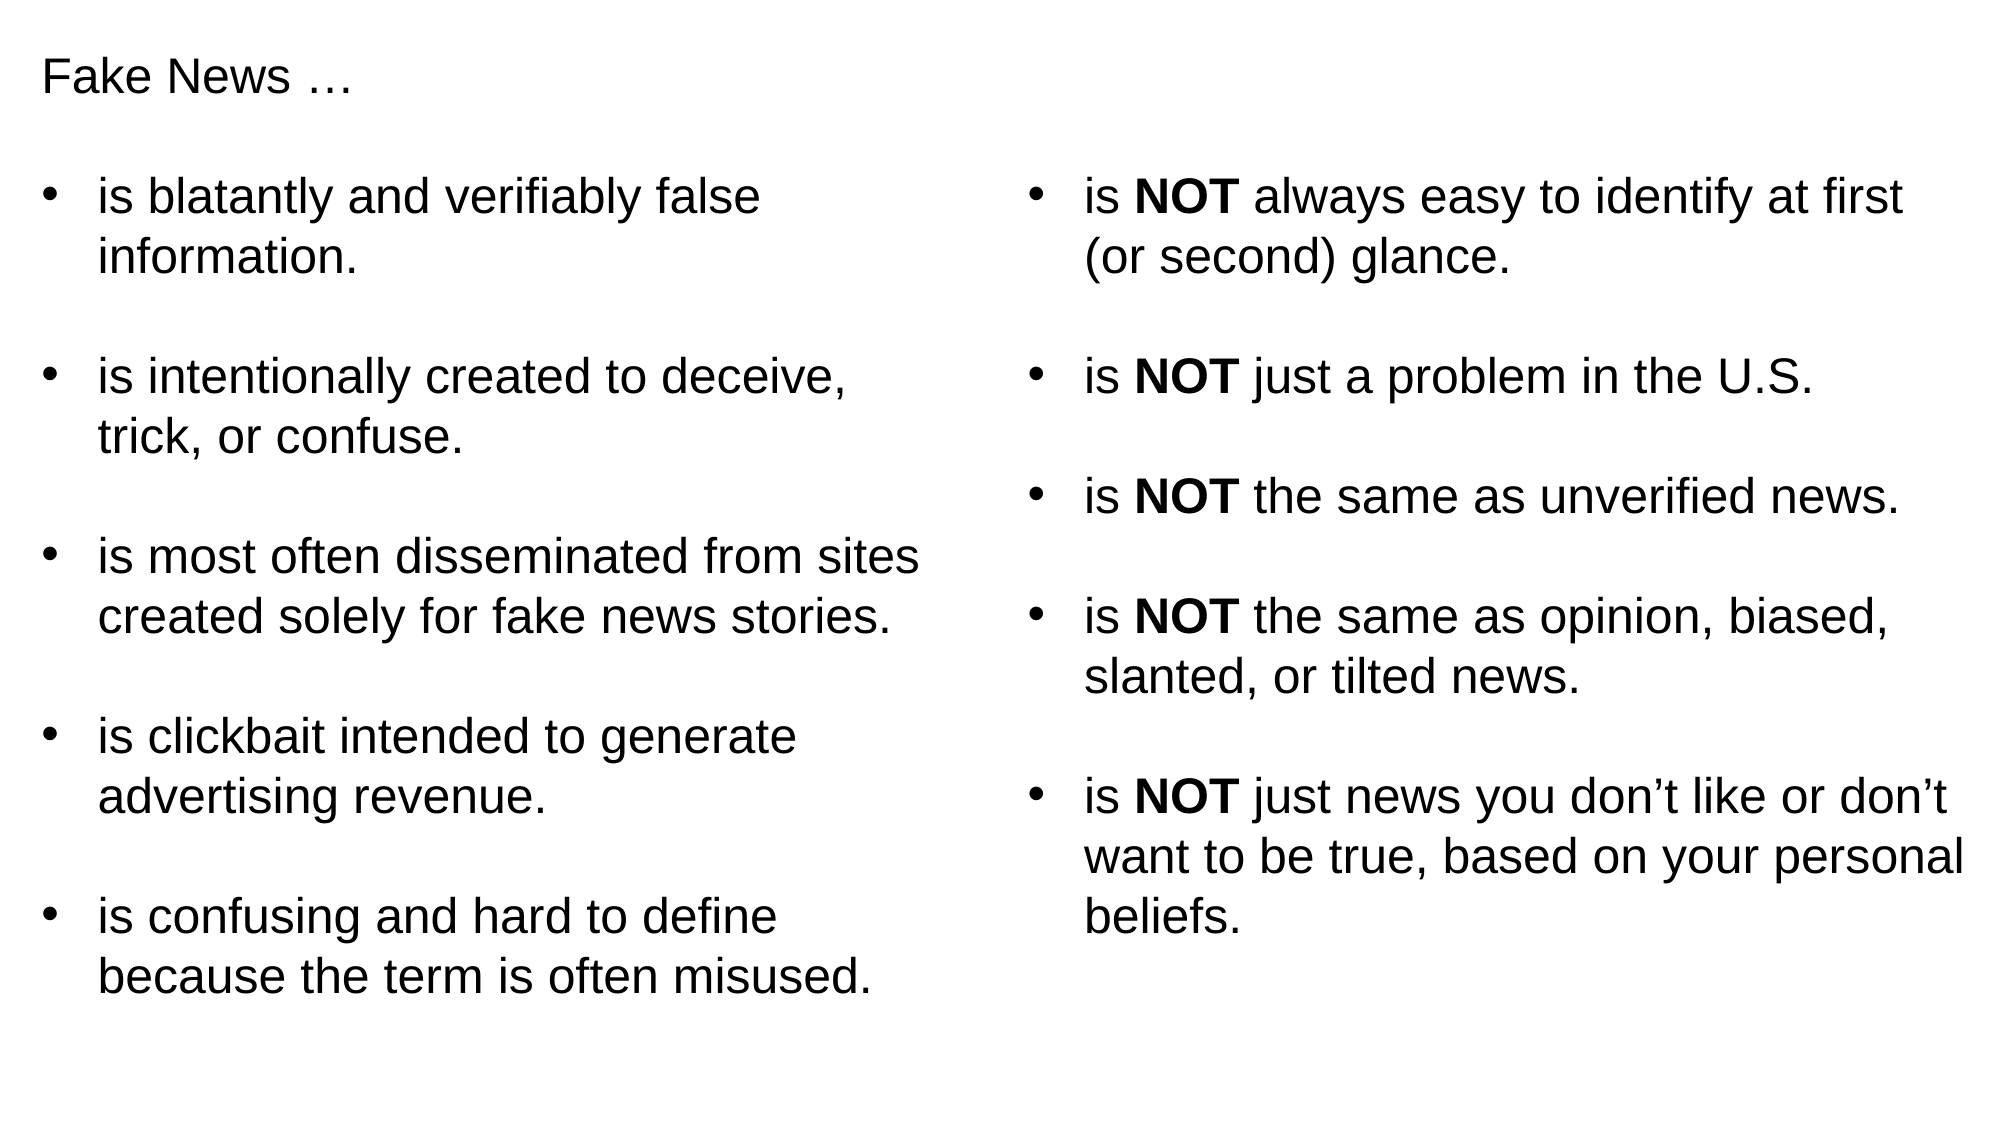

Fake News …

is blatantly and verifiably false information.

is intentionally created to deceive, trick, or confuse.

is most often disseminated from sites created solely for fake news stories.

is clickbait intended to generate advertising revenue.

is confusing and hard to define because the term is often misused.

is NOT always easy to identify at first (or second) glance.

is NOT just a problem in the U.S.

is NOT the same as unverified news.

is NOT the same as opinion, biased, slanted, or tilted news.

is NOT just news you don’t like or don’t want to be true, based on your personal beliefs.